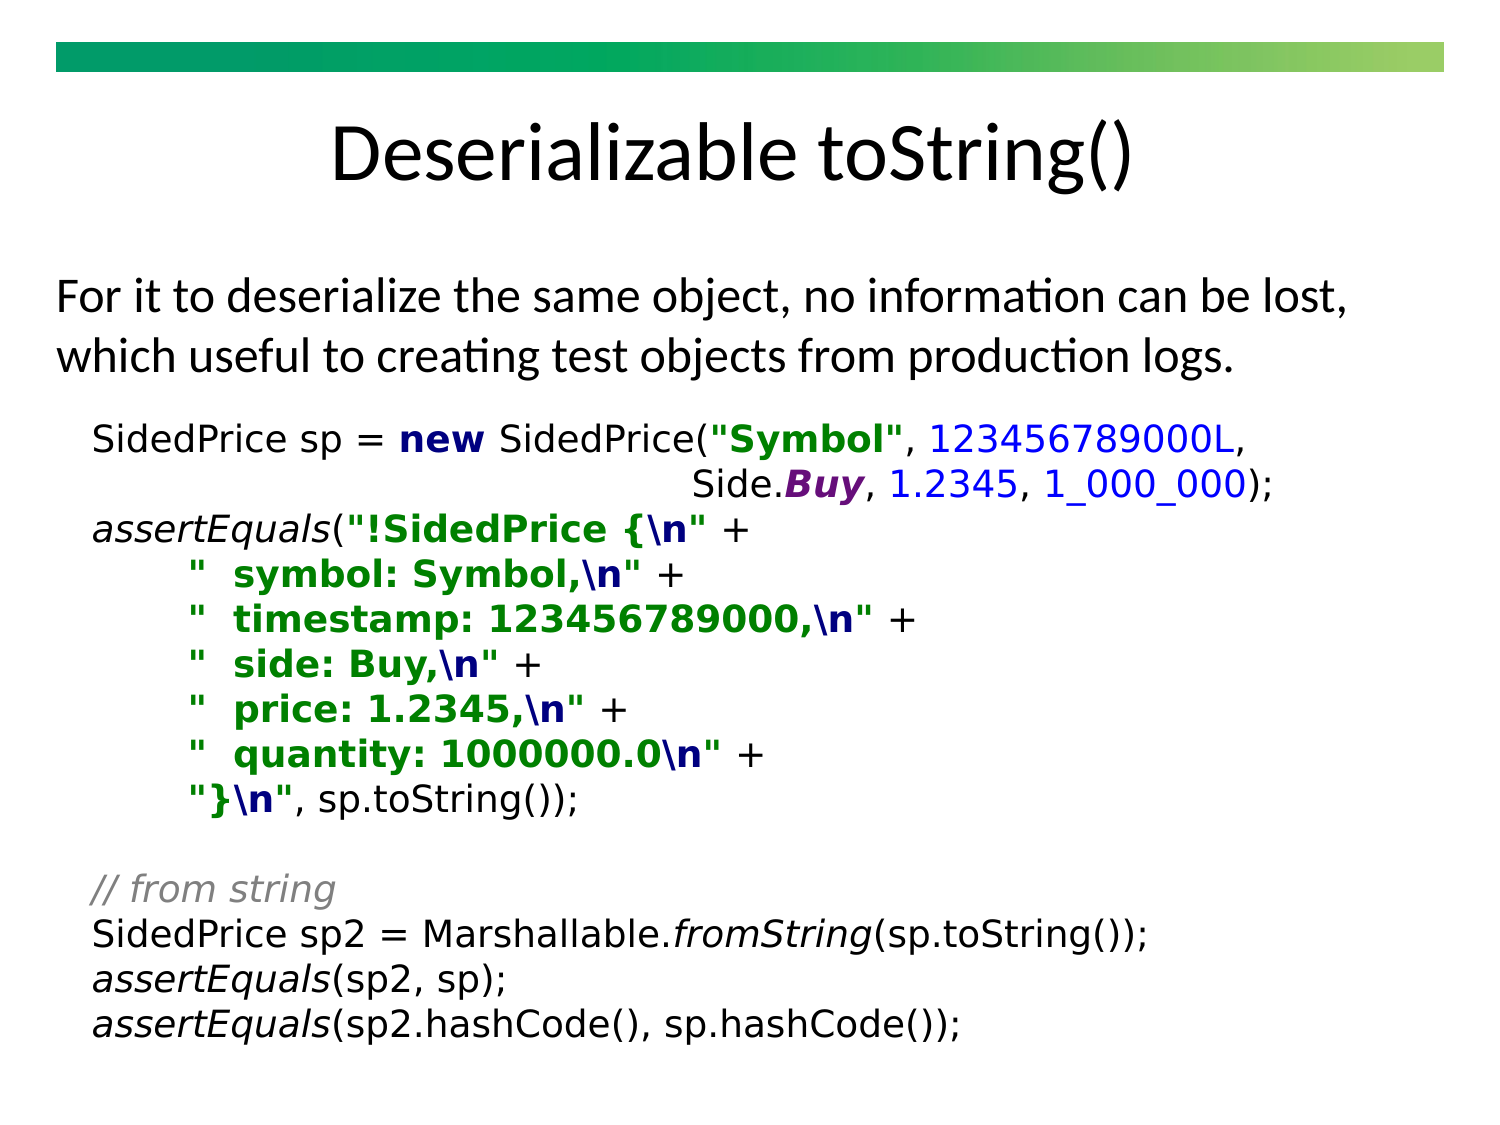

Deserializable toString()
For it to deserialize the same object, no information can be lost, which useful to creating test objects from production logs.

SidedPrice sp = new SidedPrice("Symbol", 123456789000L,
				Side.Buy, 1.2345, 1_000_000);
assertEquals("!SidedPrice {\n" +
        "  symbol: Symbol,\n" +
        "  timestamp: 123456789000,\n" +
        "  side: Buy,\n" +
        "  price: 1.2345,\n" +
        "  quantity: 1000000.0\n" +
        "}\n", sp.toString());
// from string
SidedPrice sp2 = Marshallable.fromString(sp.toString());
assertEquals(sp2, sp);
assertEquals(sp2.hashCode(), sp.hashCode());